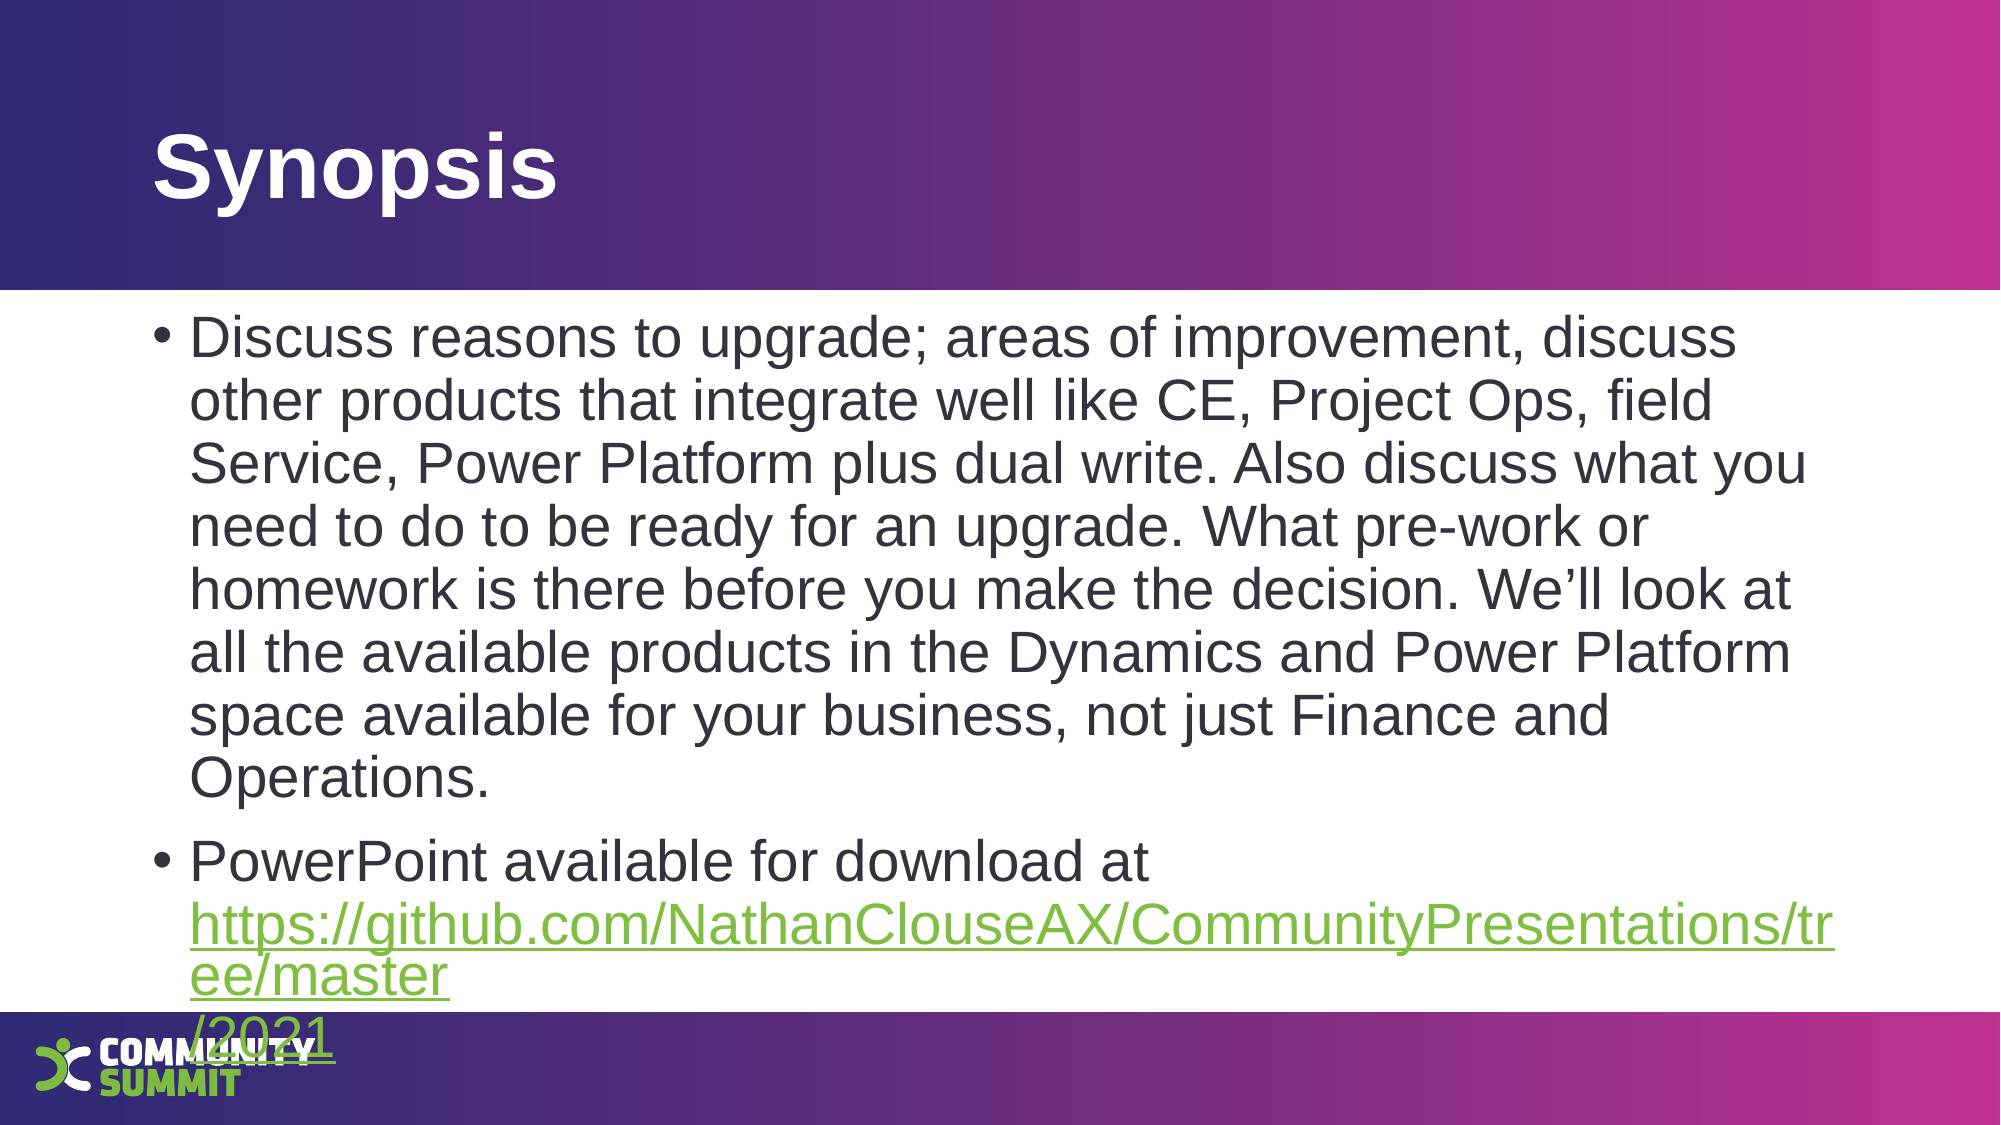

# Synopsis
Discuss reasons to upgrade; areas of improvement, discuss other products that integrate well like CE, Project Ops, field Service, Power Platform plus dual write. Also discuss what you need to do to be ready for an upgrade. What pre-work or homework is there before you make the decision. We’ll look at all the available products in the Dynamics and Power Platform space available for your business, not just Finance and Operations.
PowerPoint available for download at https://github.com/NathanClouseAX/CommunityPresentations/tree/master/2021